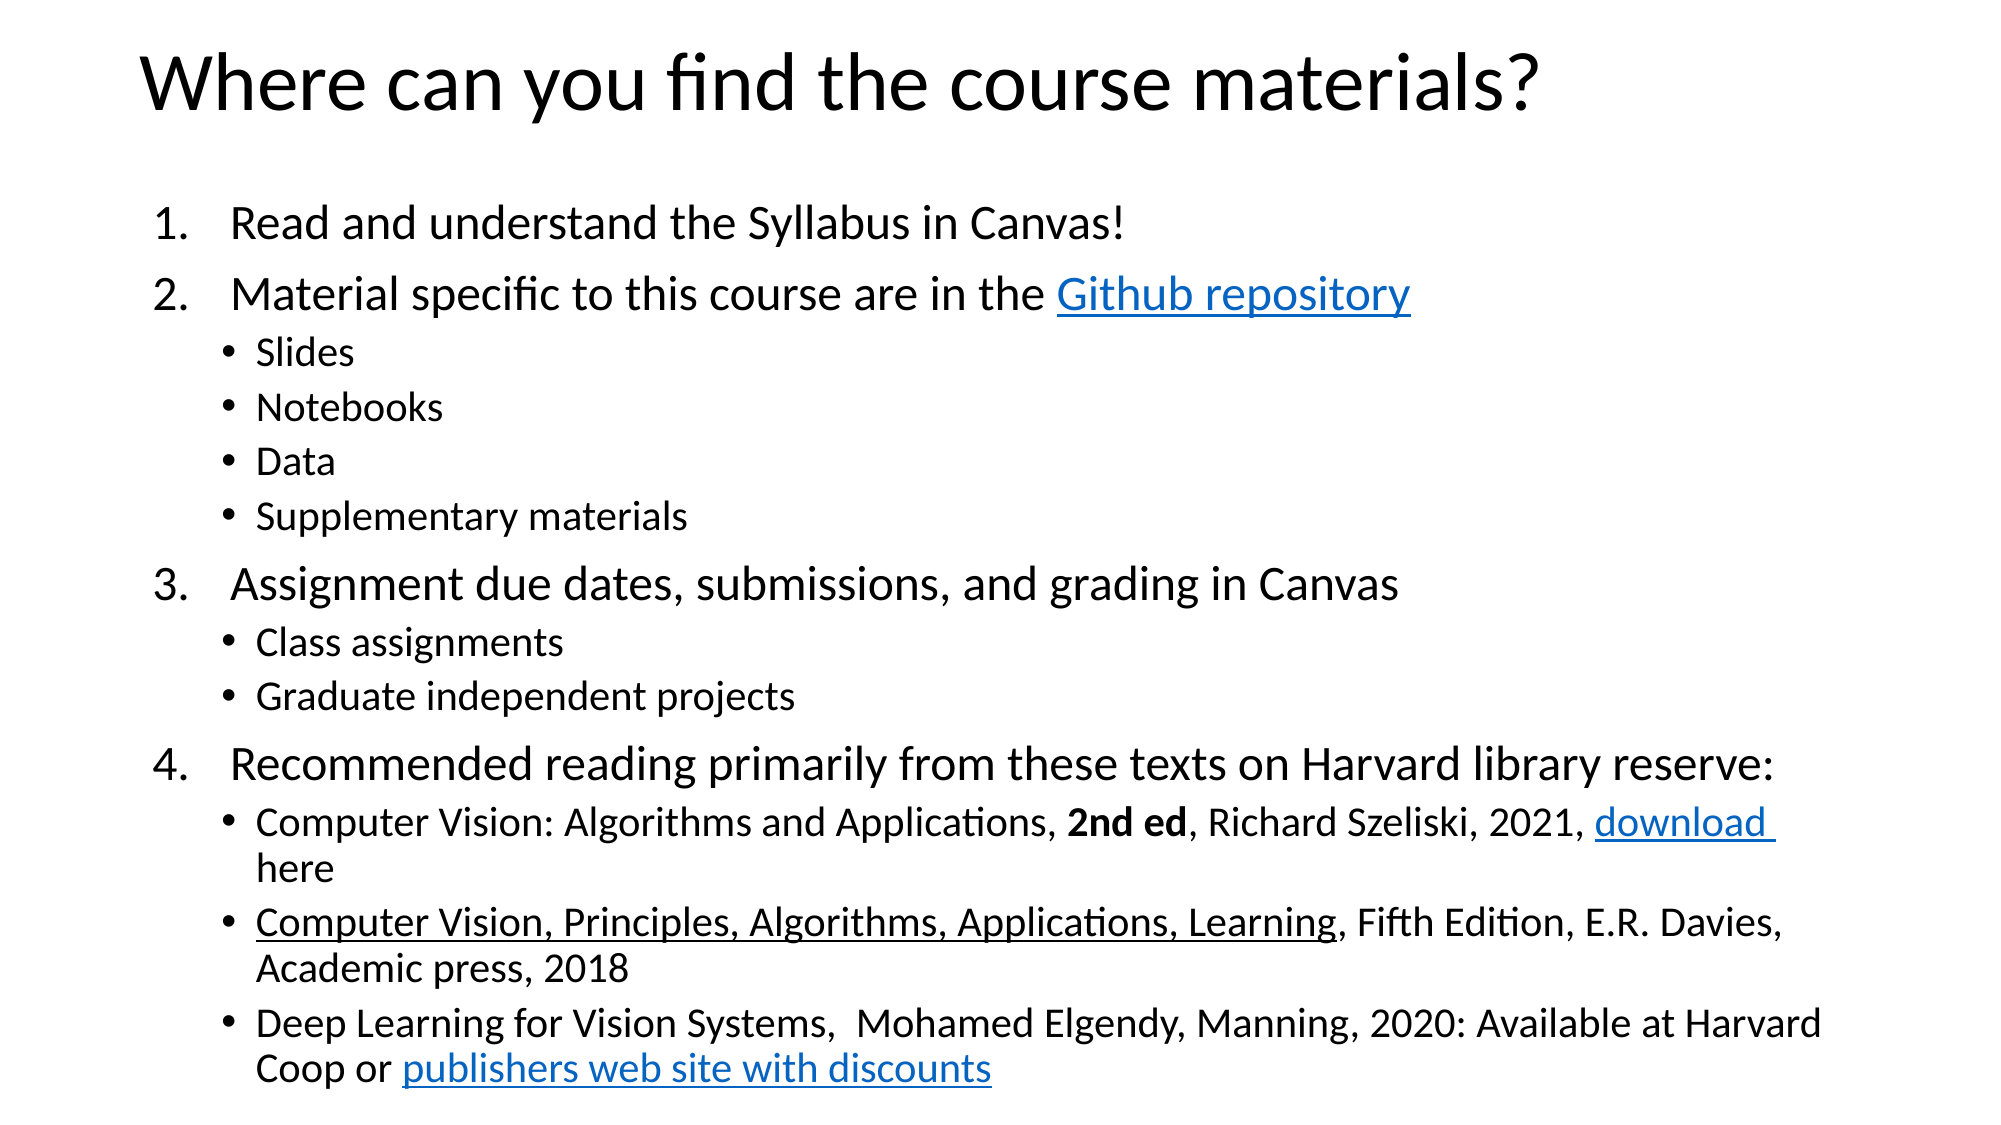

Where can you find the course materials?
Read and understand the Syllabus in Canvas!
Material specific to this course are in the Github repository
Slides
Notebooks
Data
Supplementary materials
Assignment due dates, submissions, and grading in Canvas
Class assignments
Graduate independent projects
Recommended reading primarily from these texts on Harvard library reserve:
Computer Vision: Algorithms and Applications, 2nd ed, Richard Szeliski, 2021, download here
Computer Vision, Principles, Algorithms, Applications, Learning, Fifth Edition, E.R. Davies, Academic press, 2018
Deep Learning for Vision Systems,  Mohamed Elgendy, Manning, 2020: Available at Harvard Coop or publishers web site with discounts